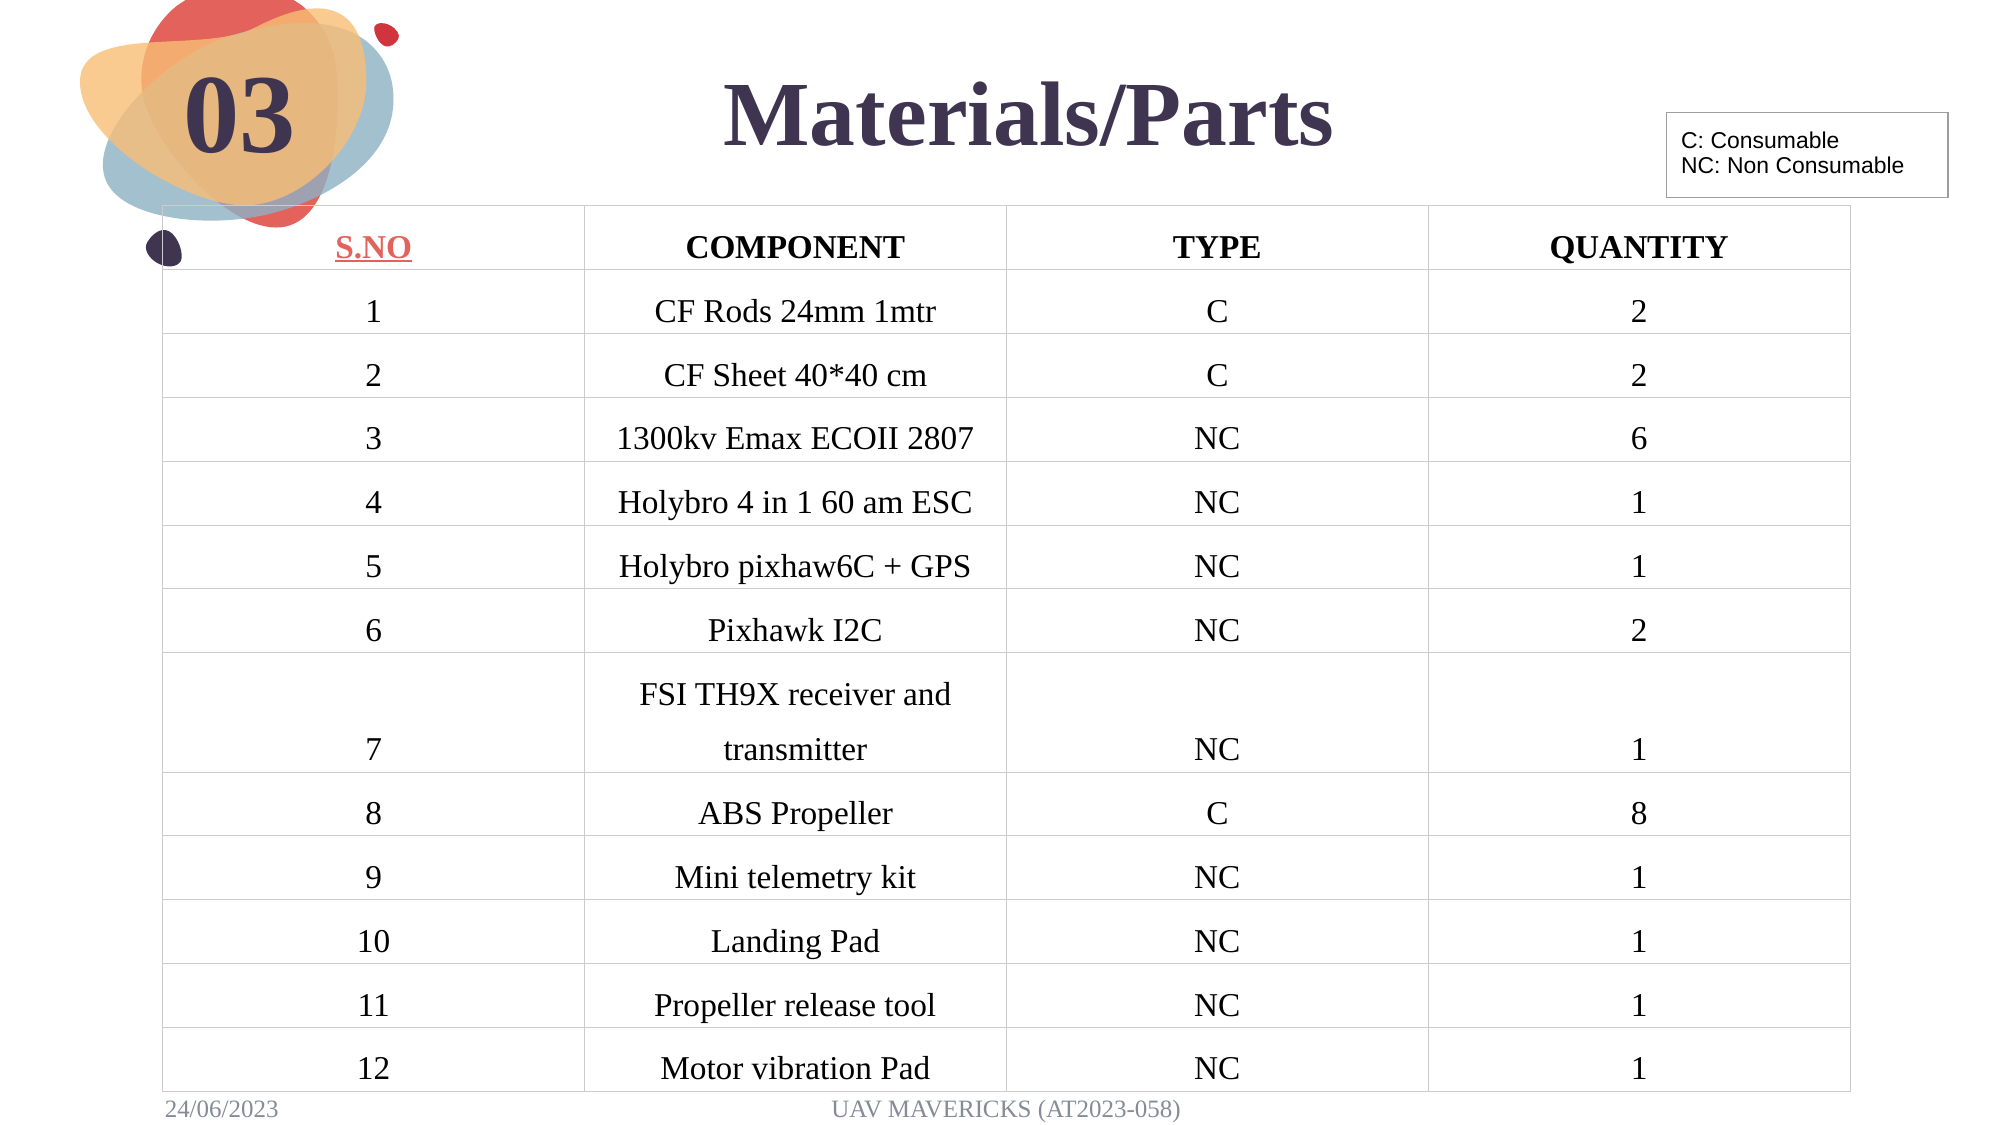

# Materials/Parts
03
| C: Consumable NC: Non Consumable |
| --- |
| S.NO | COMPONENT | TYPE | QUANTITY |
| --- | --- | --- | --- |
| 1 | CF Rods 24mm 1mtr | C | 2 |
| 2 | CF Sheet 40\*40 cm | C | 2 |
| 3 | 1300kv Emax ECOII 2807 | NC | 6 |
| 4 | Holybro 4 in 1 60 am ESC | NC | 1 |
| 5 | Holybro pixhaw6C + GPS | NC | 1 |
| 6 | Pixhawk I2C | NC | 2 |
| 7 | FSI TH9X receiver and transmitter | NC | 1 |
| 8 | ABS Propeller | C | 8 |
| 9 | Mini telemetry kit | NC | 1 |
| 10 | Landing Pad | NC | 1 |
| 11 | Propeller release tool | NC | 1 |
| 12 | Motor vibration Pad | NC | 1 |
24/06/2023
UAV MAVERICKS (AT2023-058)